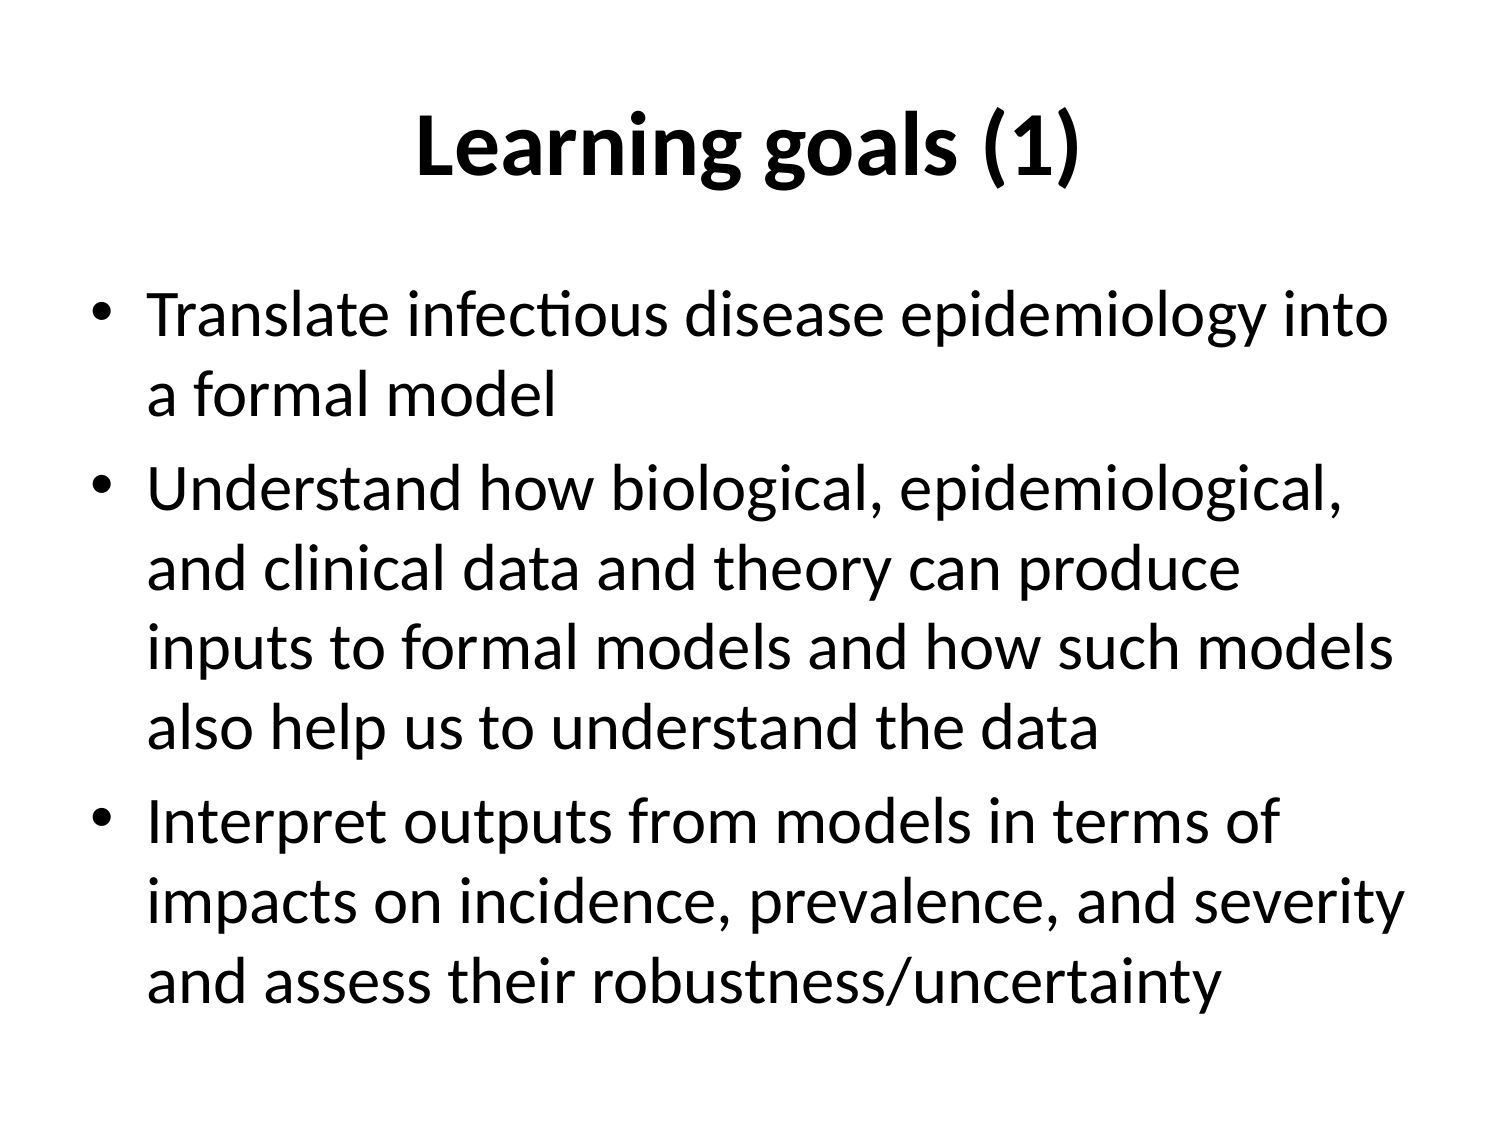

# Learning goals (1)
Translate infectious disease epidemiology into a formal model
Understand how biological, epidemiological, and clinical data and theory can produce inputs to formal models and how such models also help us to understand the data
Interpret outputs from models in terms of impacts on incidence, prevalence, and severity and assess their robustness/uncertainty